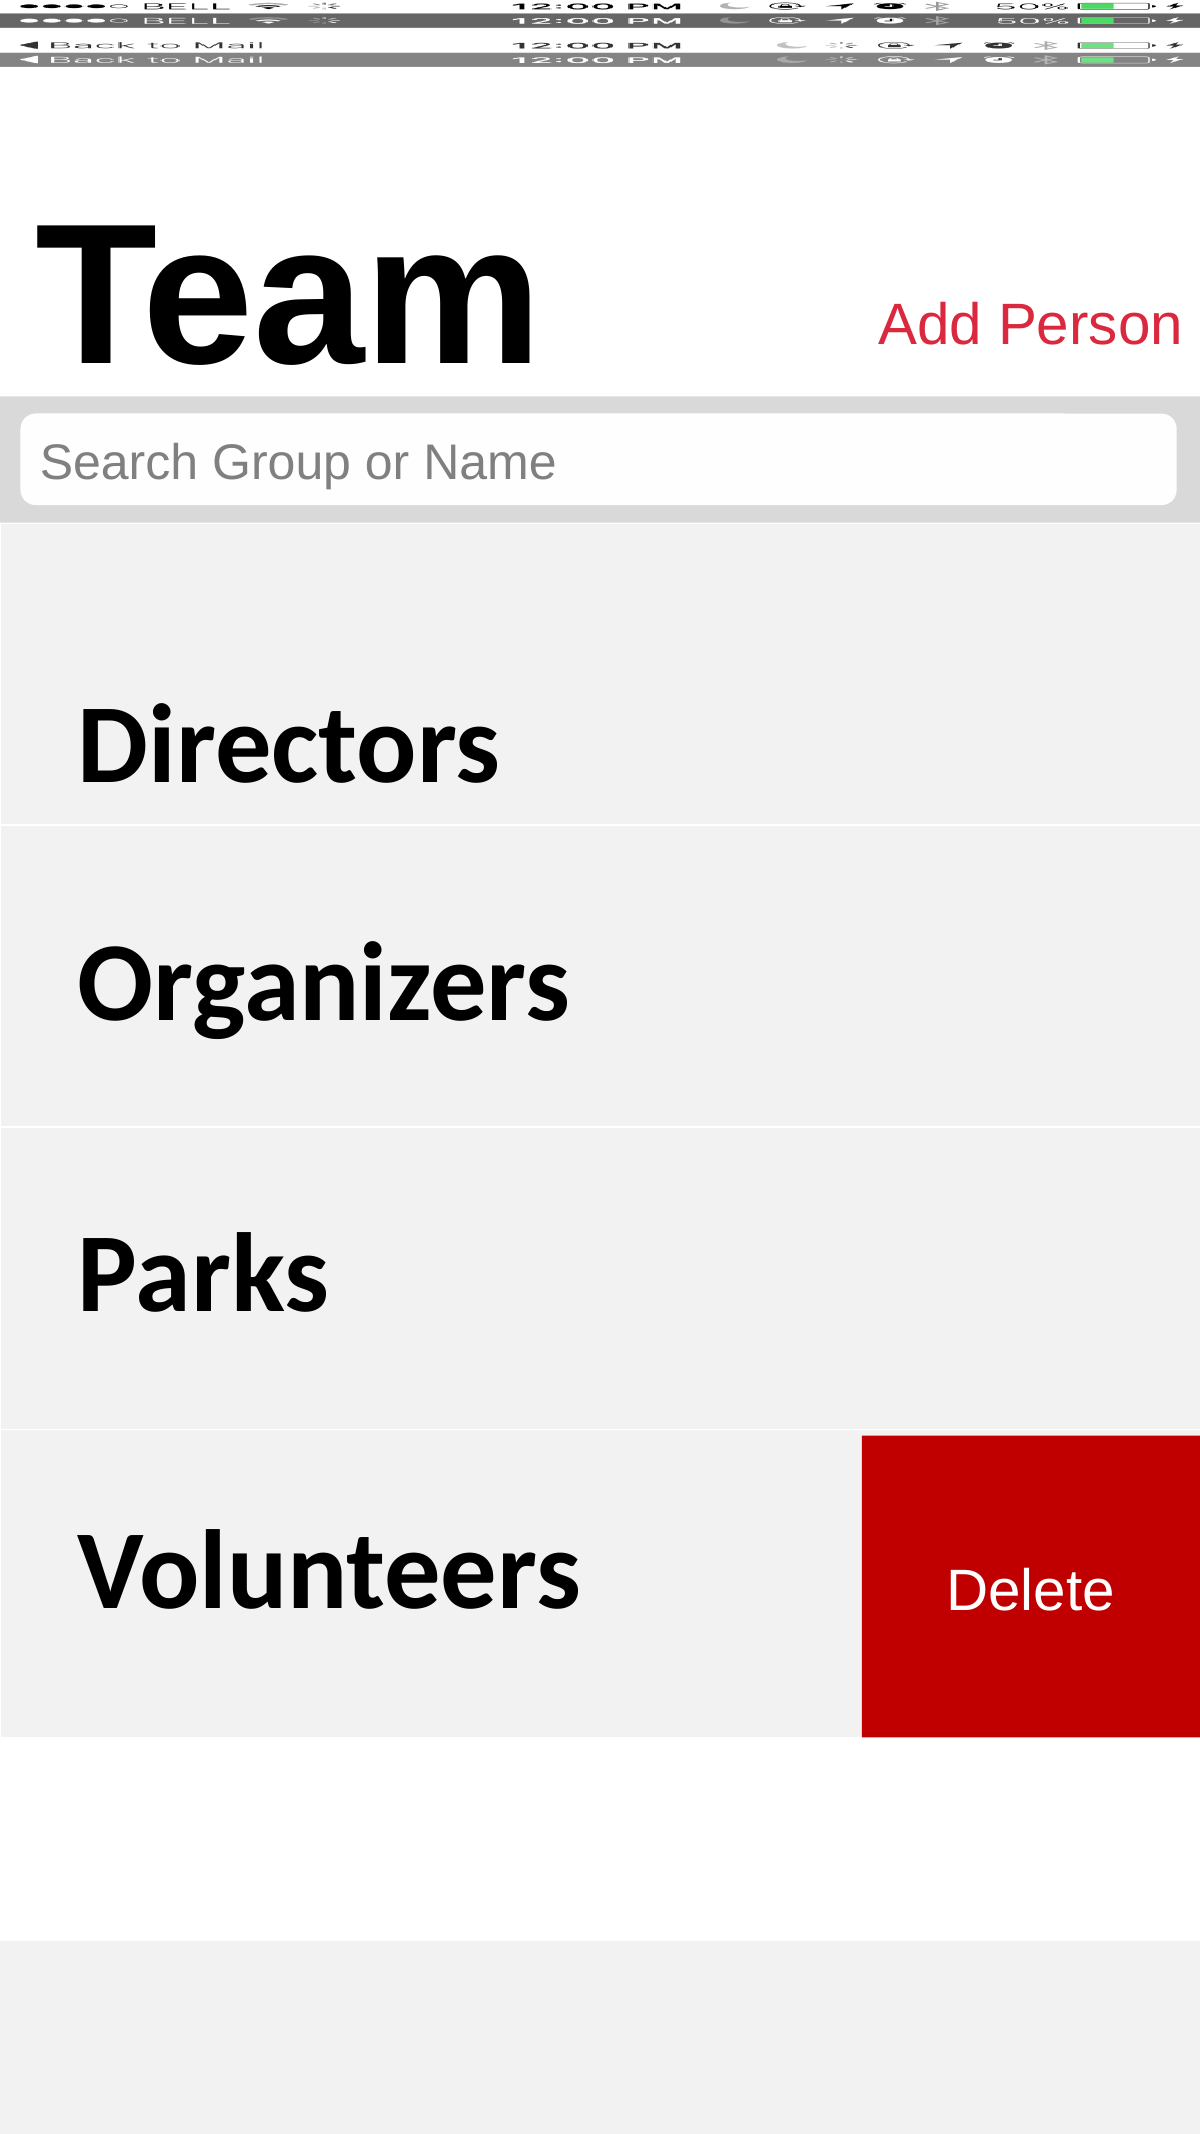

Team
Add Person

Search Group or Name
|  |
| --- |
|  |
|  |
|  |
Directors
Organizers
Parks
Delete
Volunteers